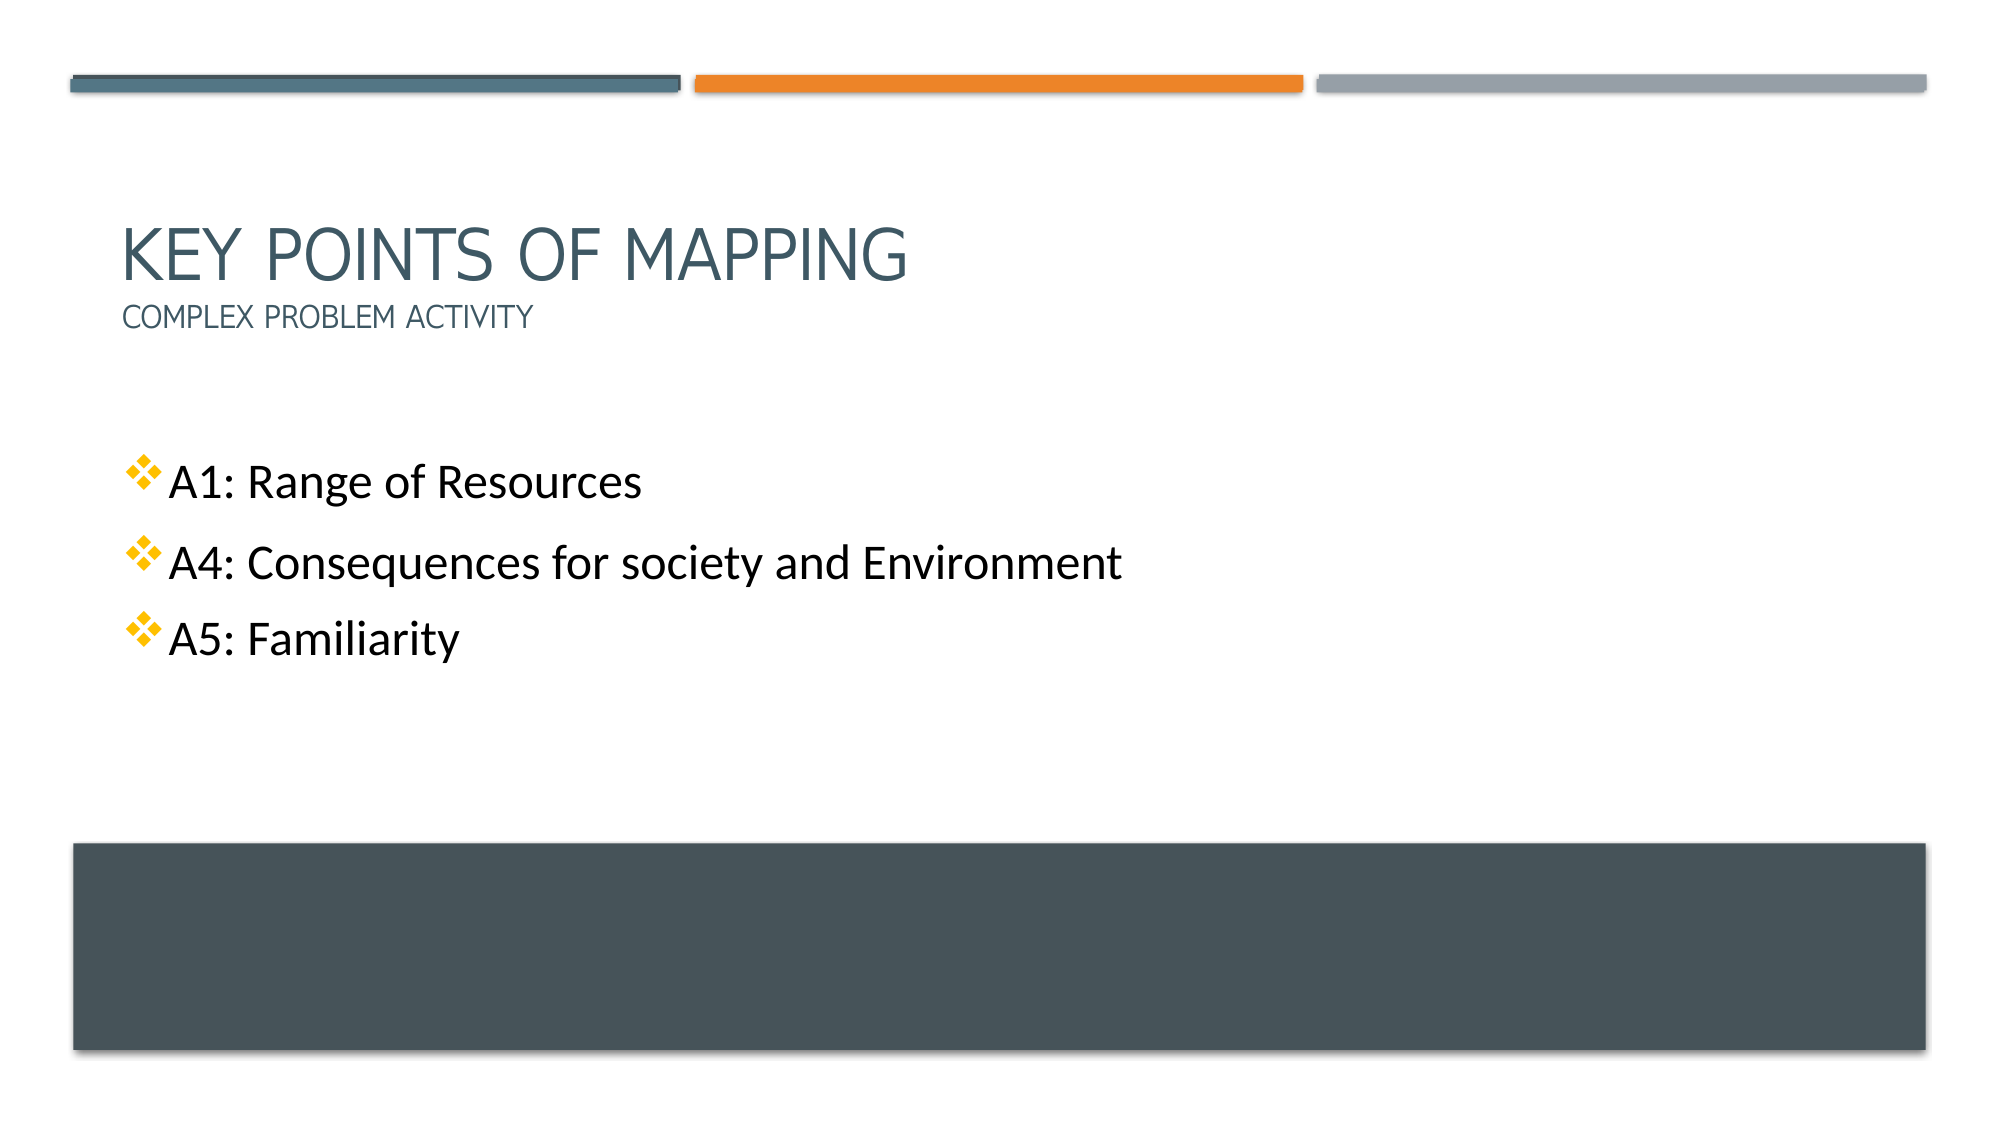

# Key points of mapping complex problem activity
A1: Range of Resources
A4: Consequences for society and Environment
A5: Familiarity